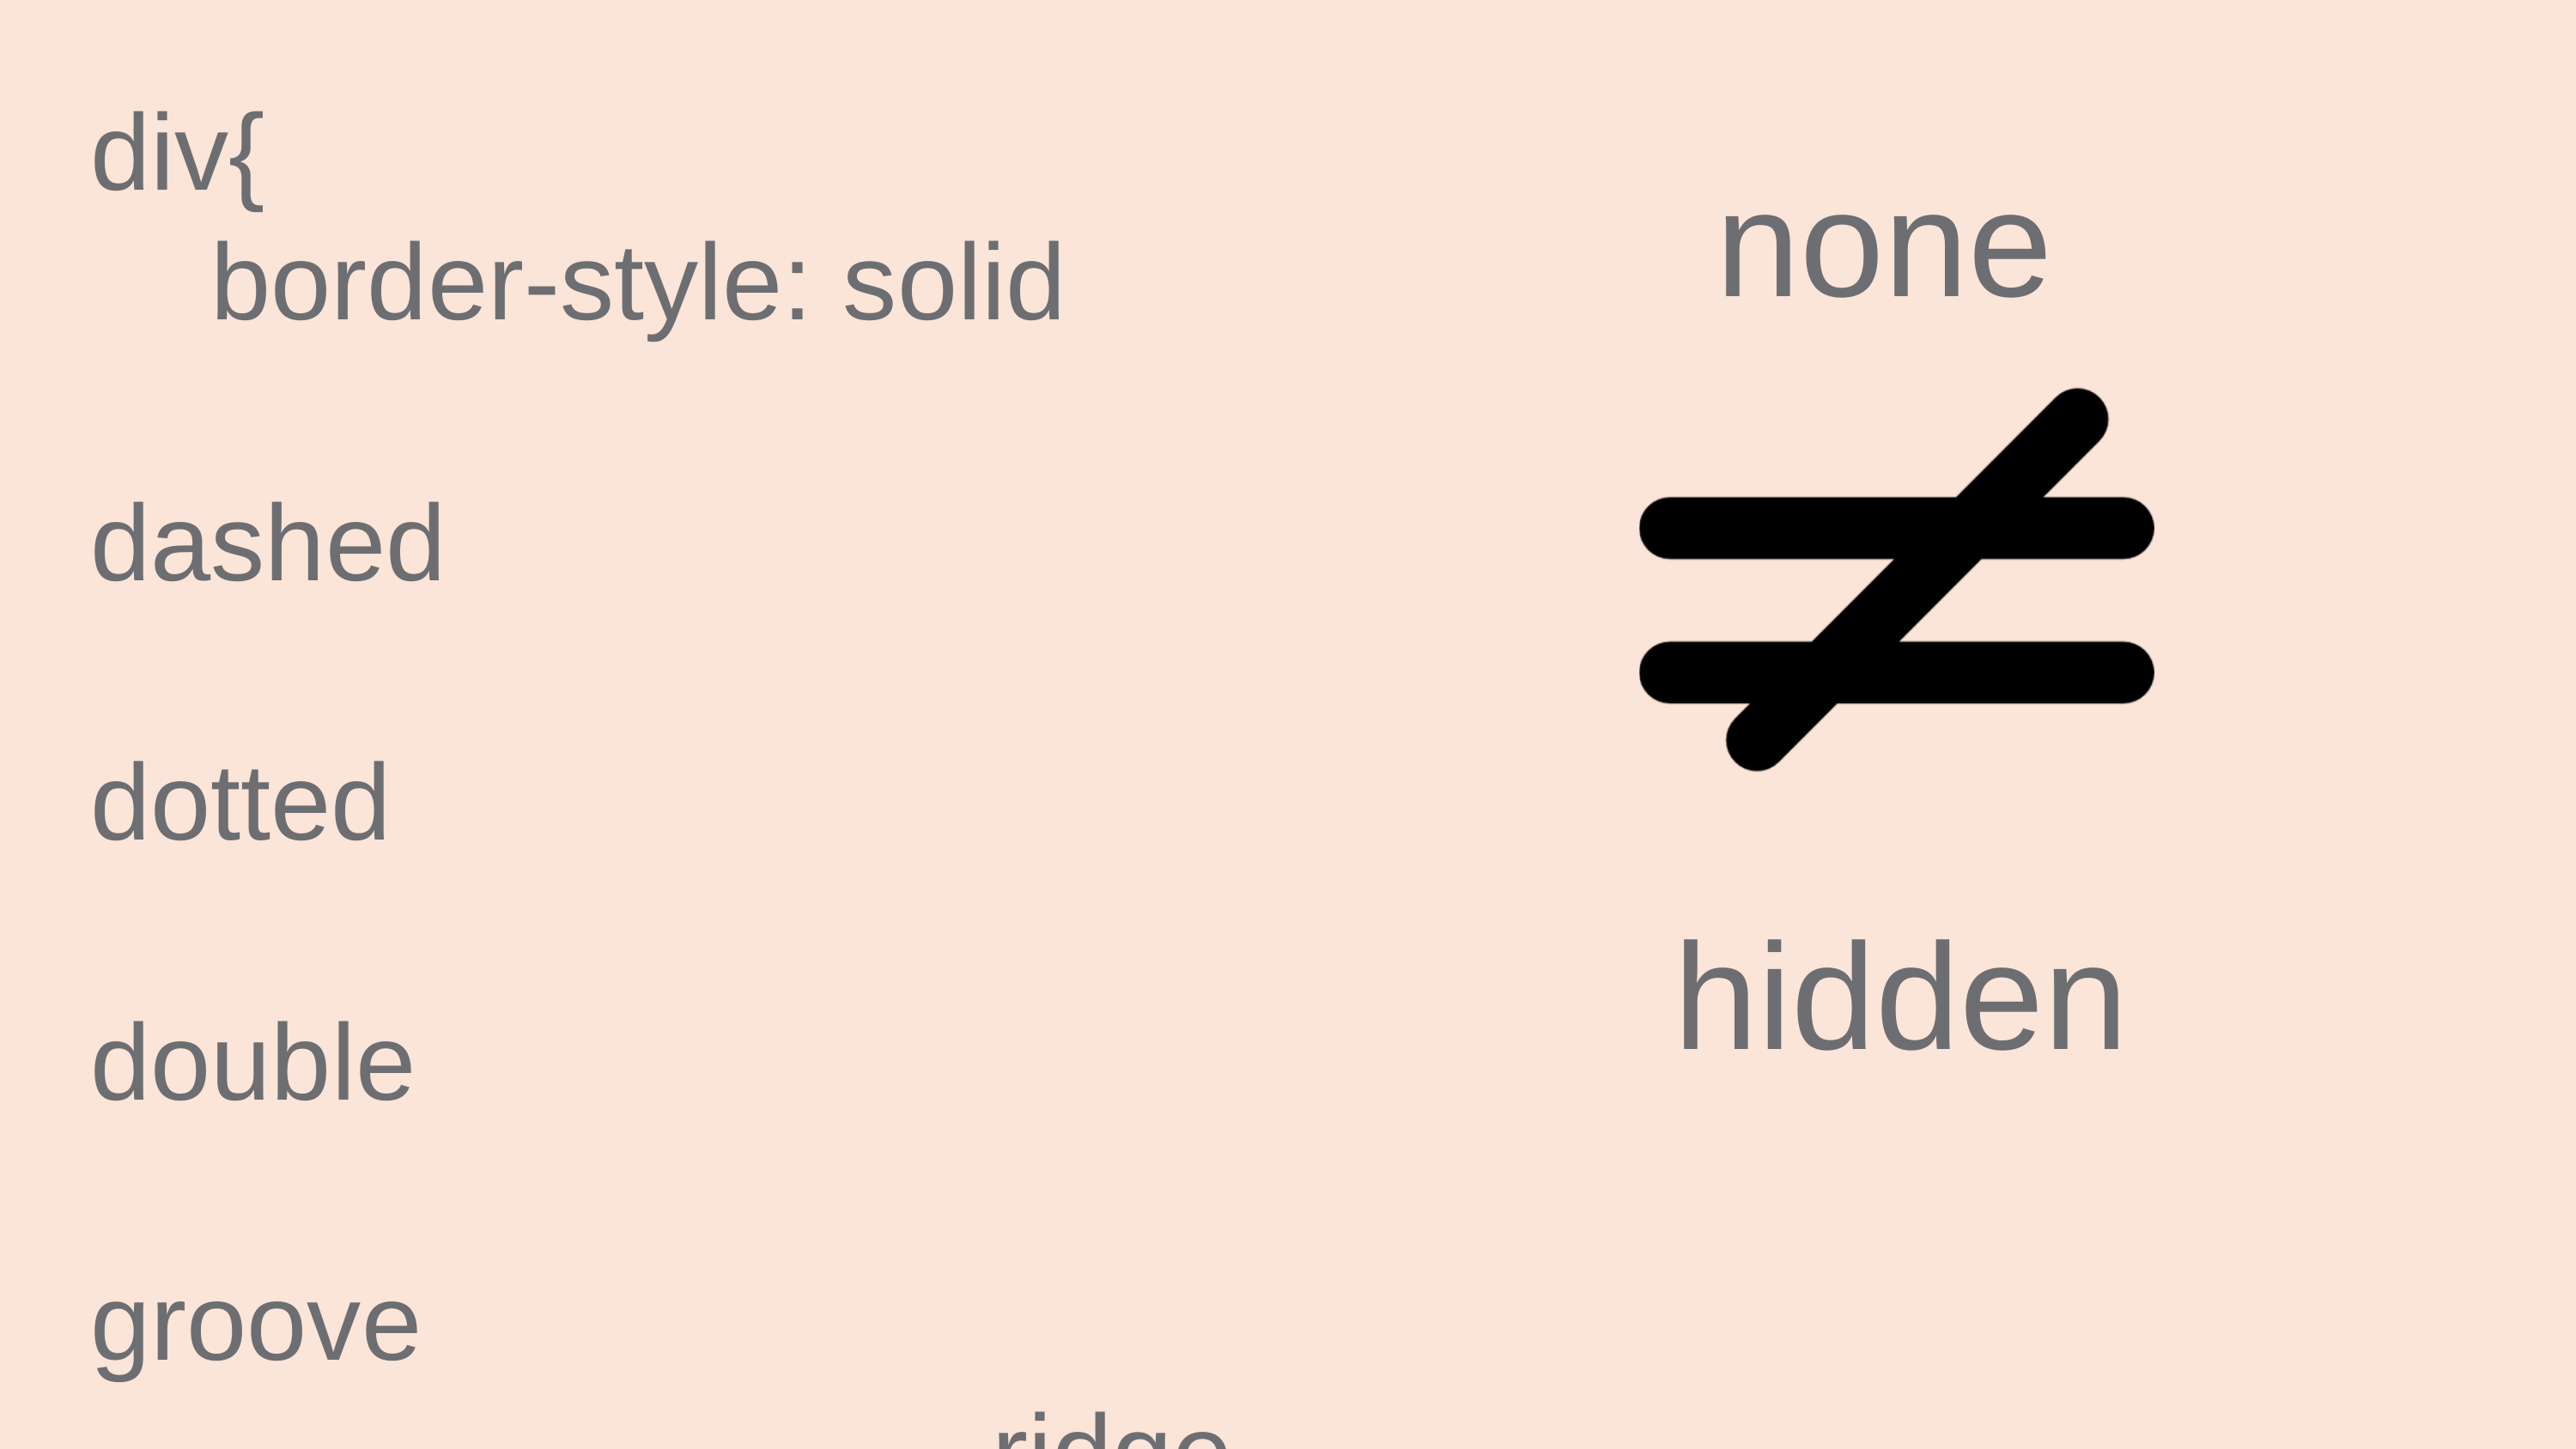

div{
    border-style: solid
                              dashed
                              dotted
                              double
                              groove
                              ridge
                              inset
                              outset
 }
none

hidden